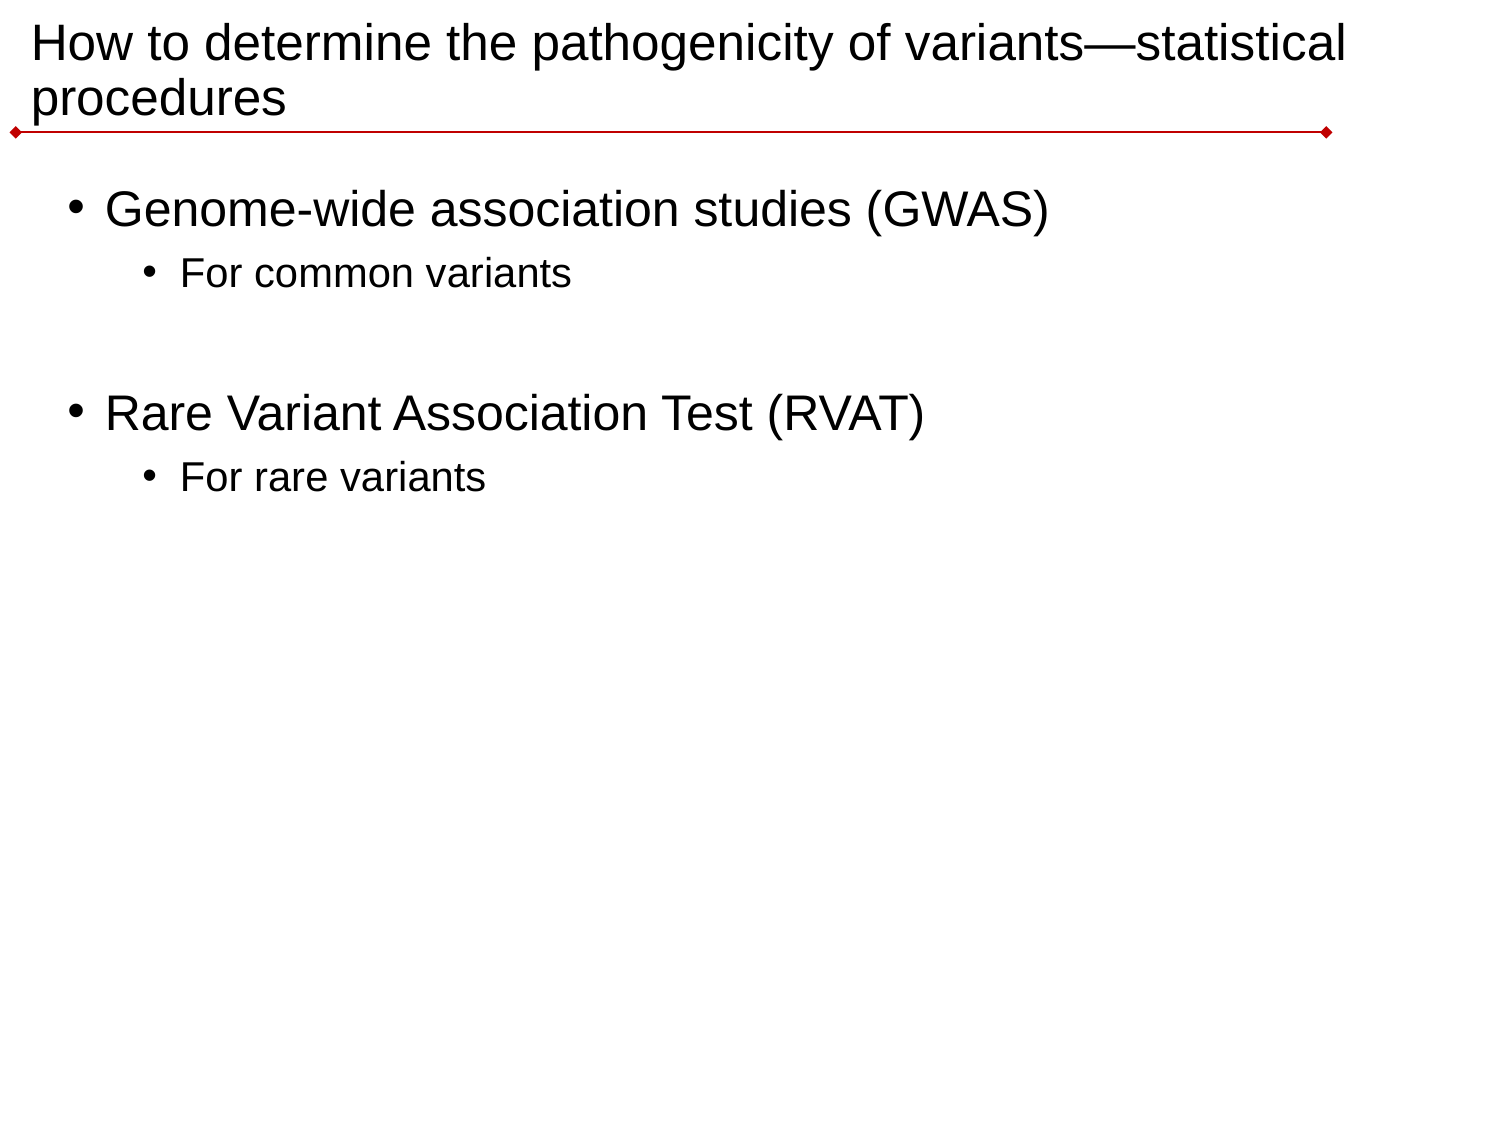

# How to determine the pathogenicity of variants—statistical procedures
Genome-wide association studies (GWAS)
For common variants

Rare Variant Association Test (RVAT)
For rare variants